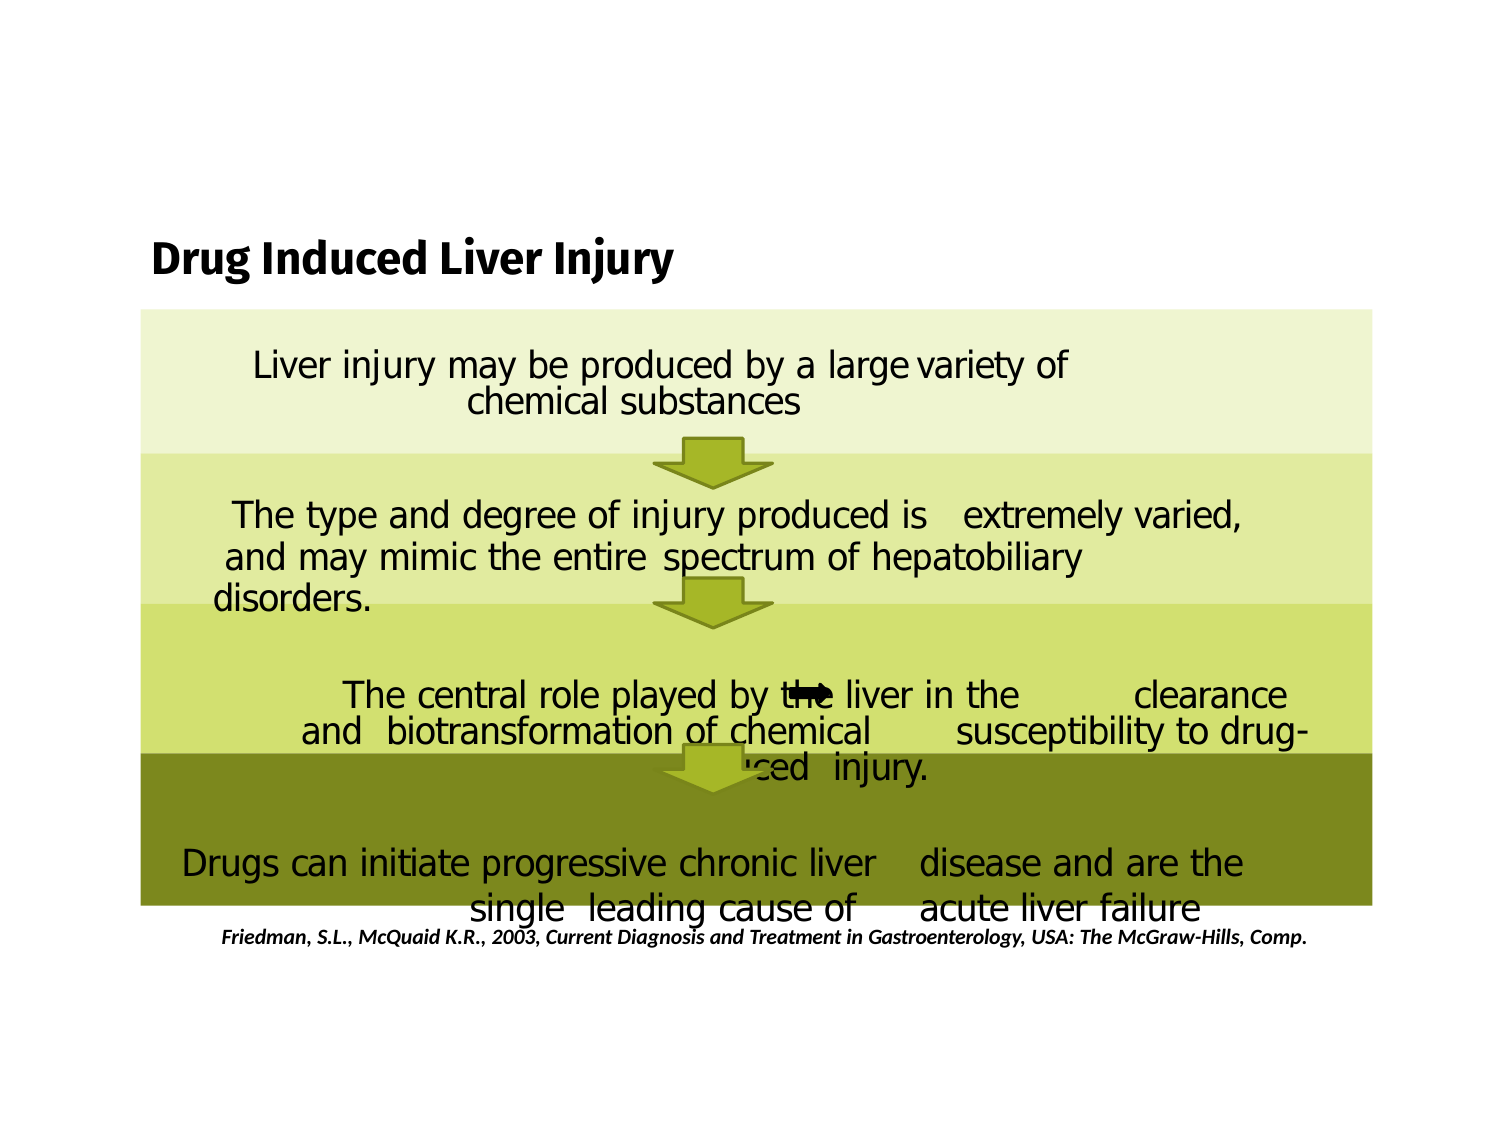

# Drug Induced Liver Injury

Liver injury may be produced by a large	variety of  chemical substances

The type and degree of injury produced is	extremely varied,  and may mimic the entire	spectrum of hepatobiliary disorders.

The central role played by the liver in the	clearance and  biotransformation of chemical	susceptibility to drug-induced  injury.

Drugs can initiate progressive chronic liver	disease and are the single  leading cause of	acute liver failure

Friedman, S.L., McQuaid K.R., 2003, Current Diagnosis and Treatment in Gastroenterology, USA: The McGraw-Hills, Comp.